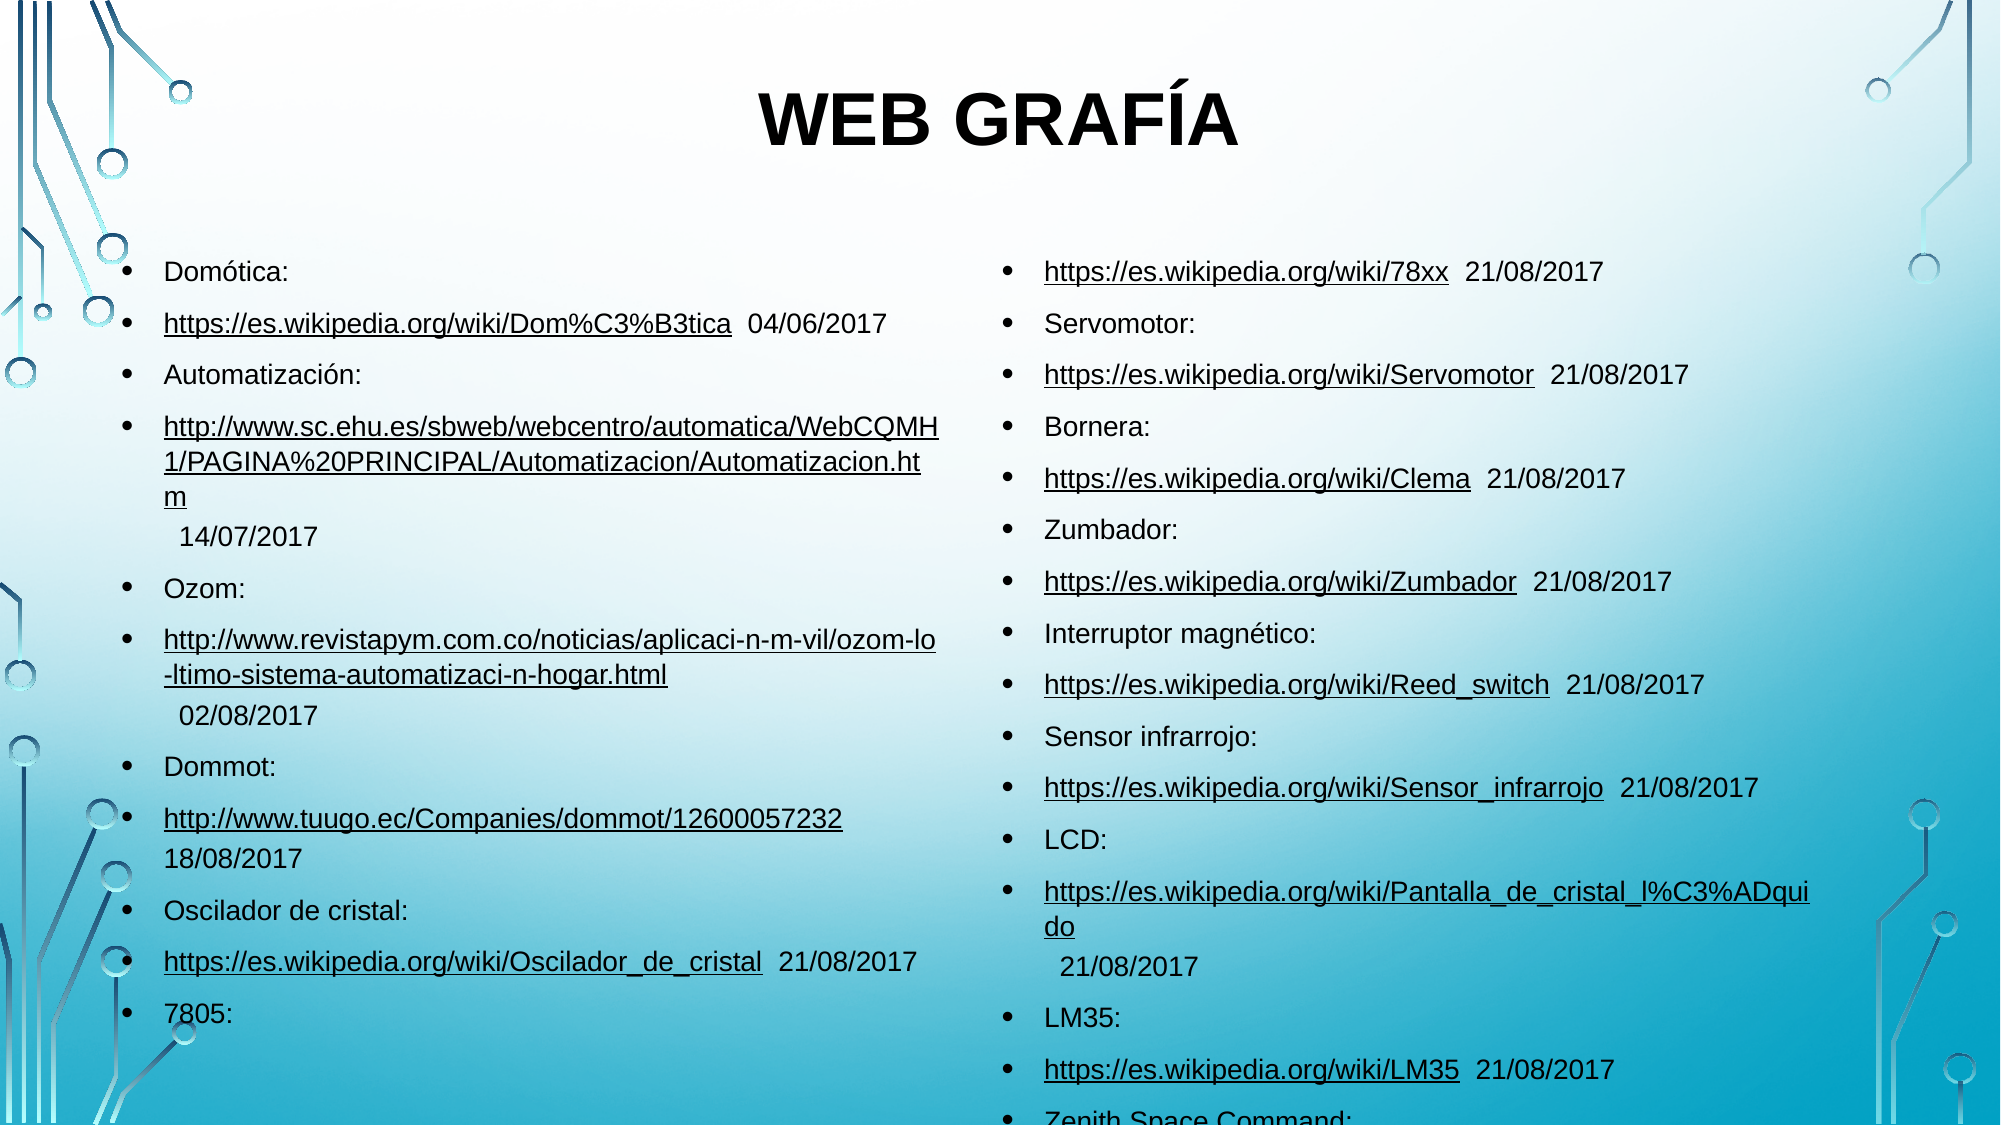

# WEB GRAFÍA
Domótica:
https://es.wikipedia.org/wiki/Dom%C3%B3tica  04/06/2017
Automatización:
http://www.sc.ehu.es/sbweb/webcentro/automatica/WebCQMH1/PAGINA%20PRINCIPAL/Automatizacion/Automatizacion.htm  14/07/2017
Ozom:
http://www.revistapym.com.co/noticias/aplicaci-n-m-vil/ozom-lo-ltimo-sistema-automatizaci-n-hogar.html  02/08/2017
Dommot:
http://www.tuugo.ec/Companies/dommot/12600057232  18/08/2017
Oscilador de cristal:
https://es.wikipedia.org/wiki/Oscilador_de_cristal  21/08/2017
7805:
https://es.wikipedia.org/wiki/78xx  21/08/2017
Servomotor:
https://es.wikipedia.org/wiki/Servomotor  21/08/2017
Bornera:
https://es.wikipedia.org/wiki/Clema  21/08/2017
Zumbador:
https://es.wikipedia.org/wiki/Zumbador  21/08/2017
Interruptor magnético:
https://es.wikipedia.org/wiki/Reed_switch  21/08/2017
Sensor infrarrojo:
https://es.wikipedia.org/wiki/Sensor_infrarrojo  21/08/2017
LCD:
https://es.wikipedia.org/wiki/Pantalla_de_cristal_l%C3%ADquido  21/08/2017
LM35:
https://es.wikipedia.org/wiki/LM35  21/08/2017
Zenith Space Command:
https://es.wikipedia.org/wiki/Zenith_Electronics  20/09/2017